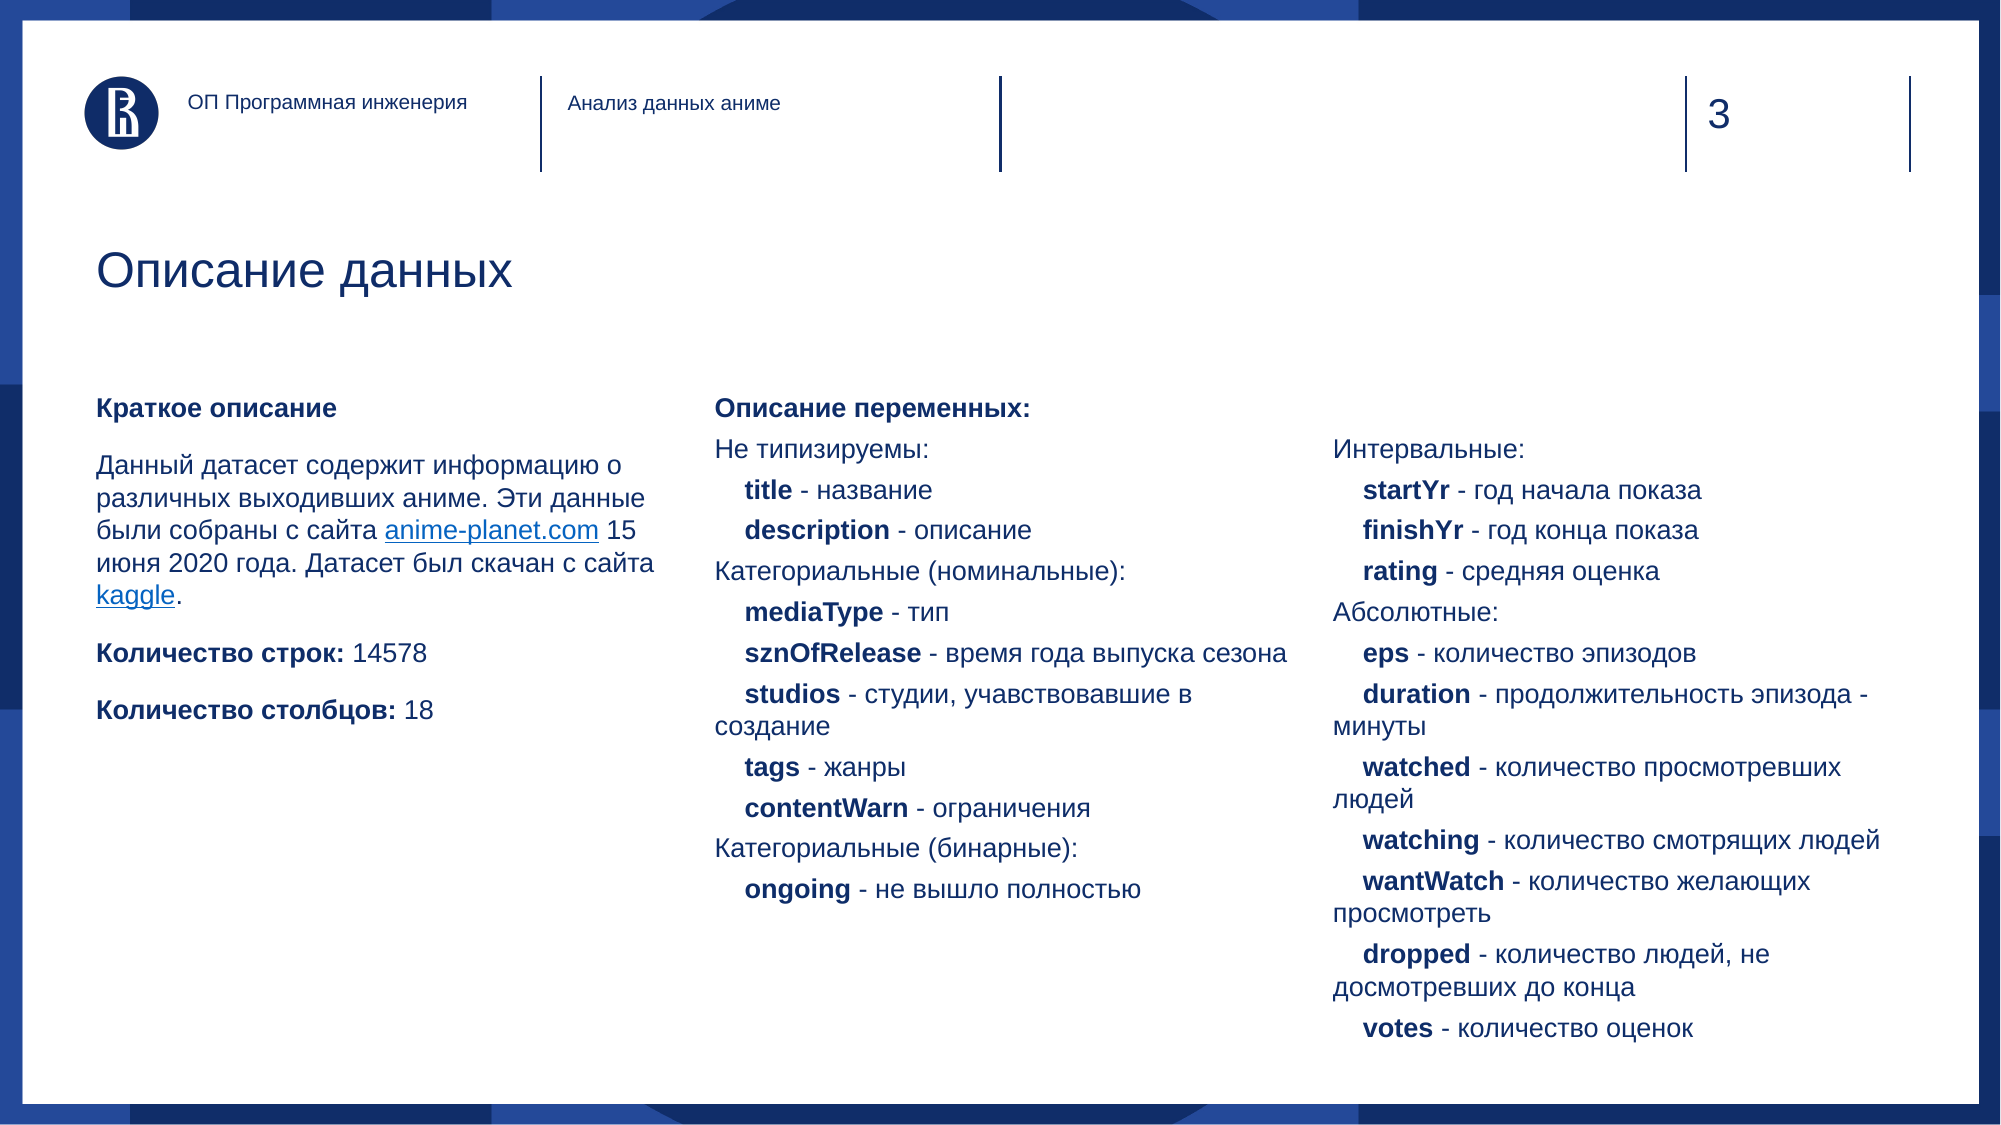

ОП Программная инженерия

Анализ данных аниме

# Описание данных
Краткое описание
Данный датасет содержит информацию о различных выходивших аниме. Эти данные были собраны с сайта anime-planet.com 15 июня 2020 года. Датасет был скачан с сайта kaggle.
Количество строк: 14578
Количество столбцов: 18

Описание переменных:
Не типизируемы:
    title - название
    description - описание
Категориальные (номинальные):
    mediaType - тип
    sznOfRelease - время года выпуска сезона
    studios - студии, учавствовавшие в создание
    tags - жанры
    contentWarn - ограничения
Категориальные (бинарные):
    ongoing - не вышло полностью

Интервальные:
    startYr - год начала показа
    finishYr - год конца показа
    rating - средняя оценка
Абсолютные:
    eps - количество эпизодов
    duration - продолжительность эпизода - минуты
    watched - количество просмотревших людей
    watching - количество смотрящих людей
    wantWatch - количество желающих просмотреть
    dropped - количество людей, не досмотревших до конца
    votes - количество оценок